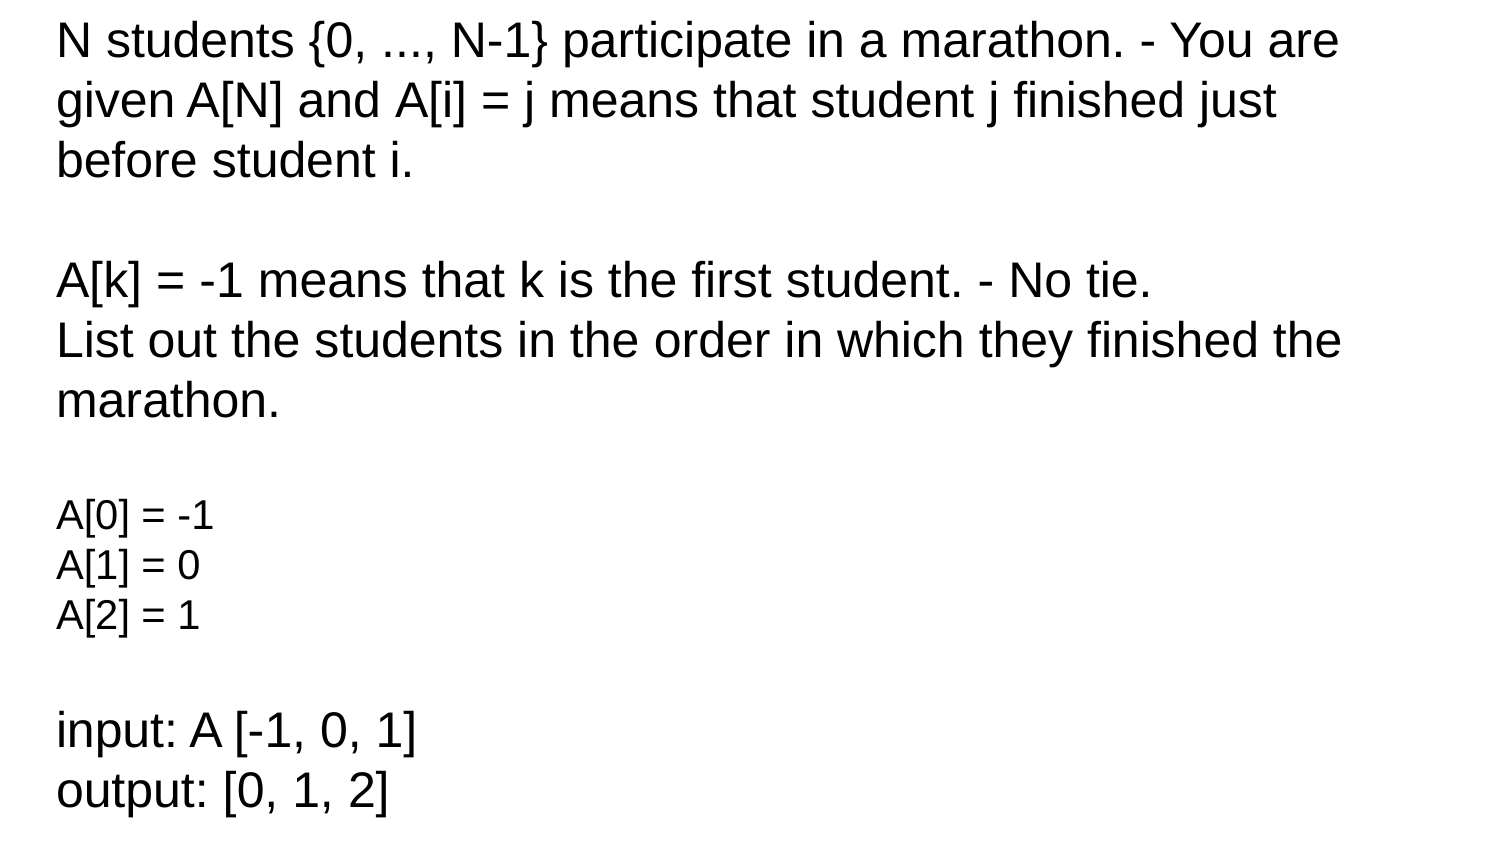

N students {0, ..., N-1} participate in a marathon. - You are given A[N] and A[i] = j means that student j finished just before student i.

A[k] = -1 means that k is the first student. - No tie.
List out the students in the order in which they finished the marathon.

A[0] = -1
A[1] = 0
A[2] = 1

input: A [-1, 0, 1]
output: [0, 1, 2]